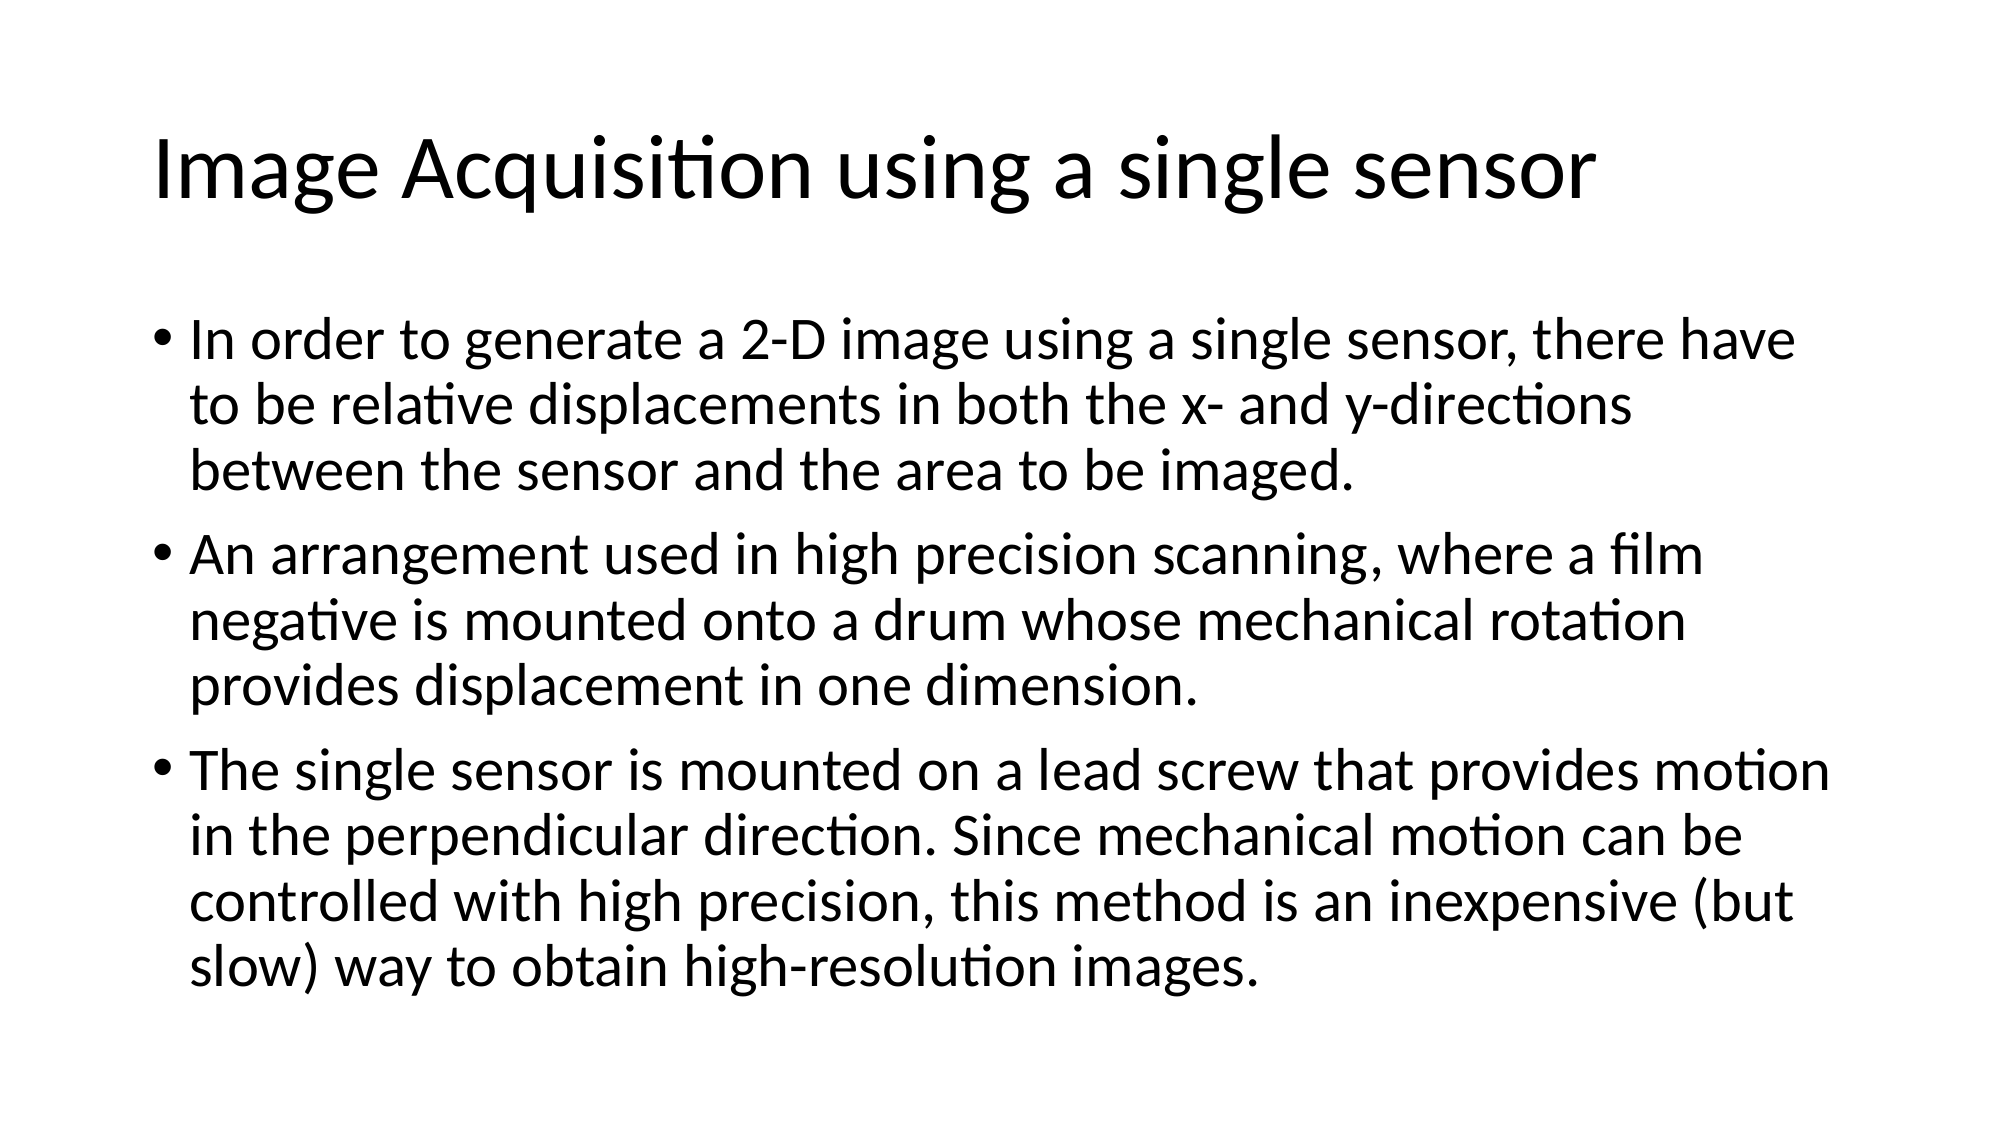

# Image Acquisition using a single sensor
In order to generate a 2-D image using a single sensor, there have to be relative displacements in both the x- and y-directions between the sensor and the area to be imaged.
An arrangement used in high precision scanning, where a film negative is mounted onto a drum whose mechanical rotation provides displacement in one dimension.
The single sensor is mounted on a lead screw that provides motion in the perpendicular direction. Since mechanical motion can be controlled with high precision, this method is an inexpensive (but slow) way to obtain high-resolution images.